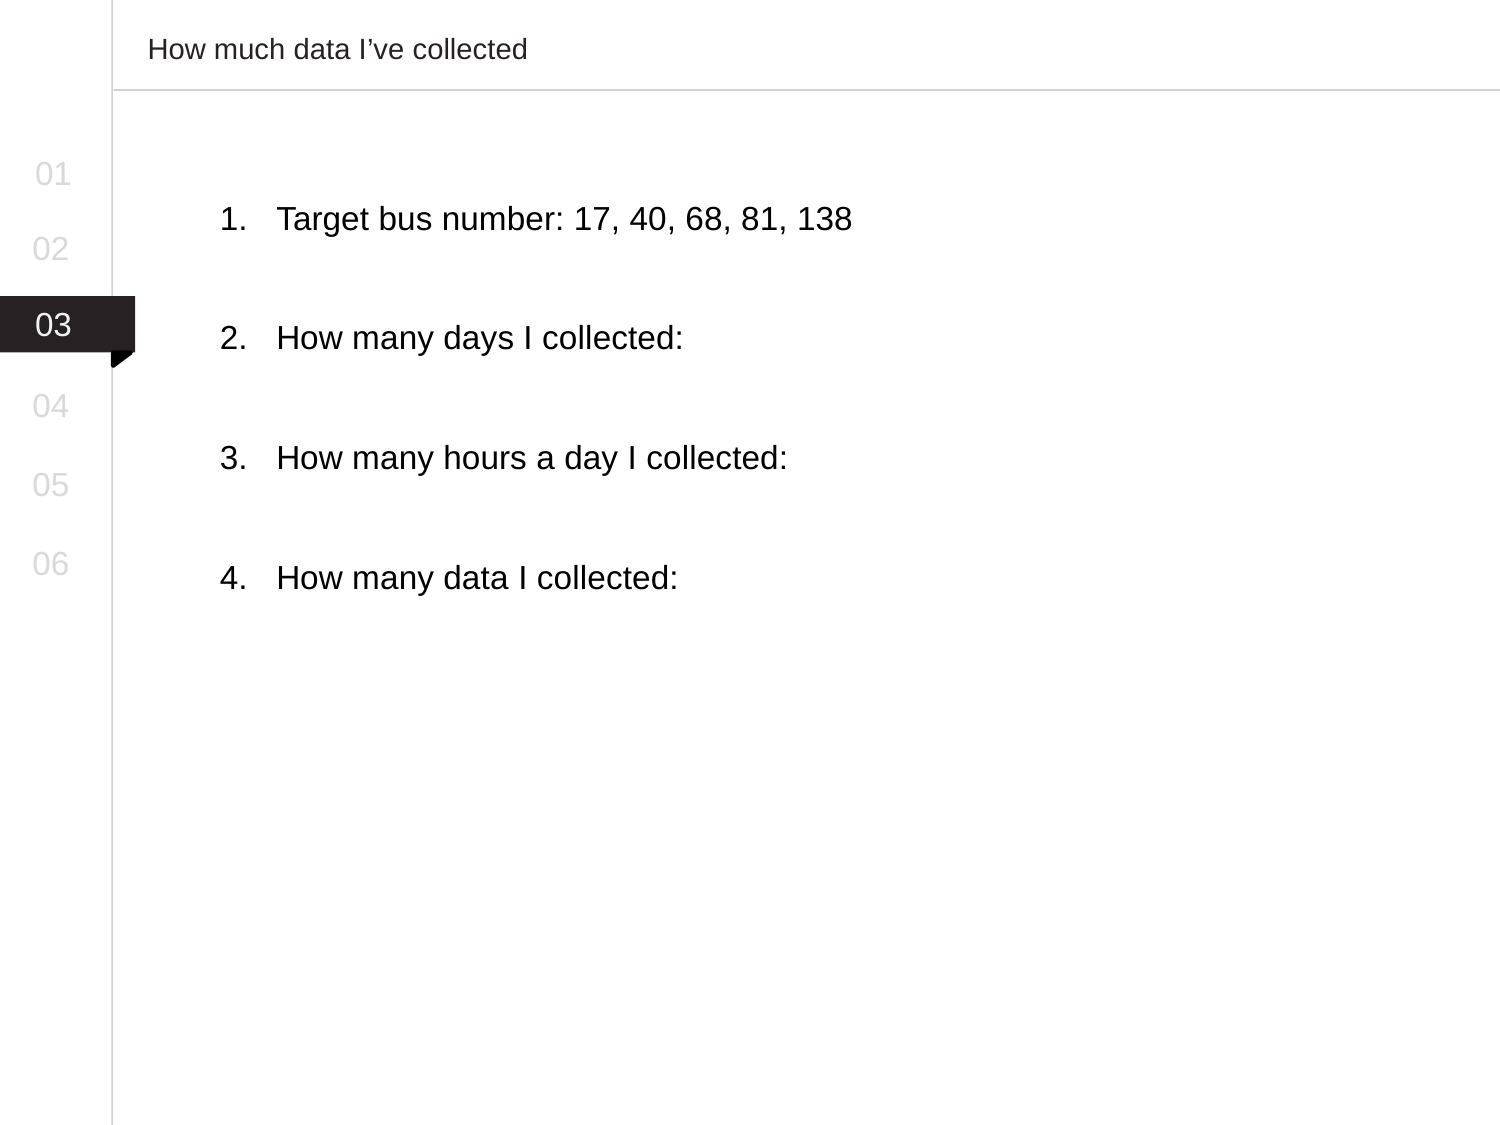

How much data I’ve collected
01
Target bus number: 17, 40, 68, 81, 138

How many days I collected:

How many hours a day I collected:

How many data I collected:
02
02
03

03

04
05
06